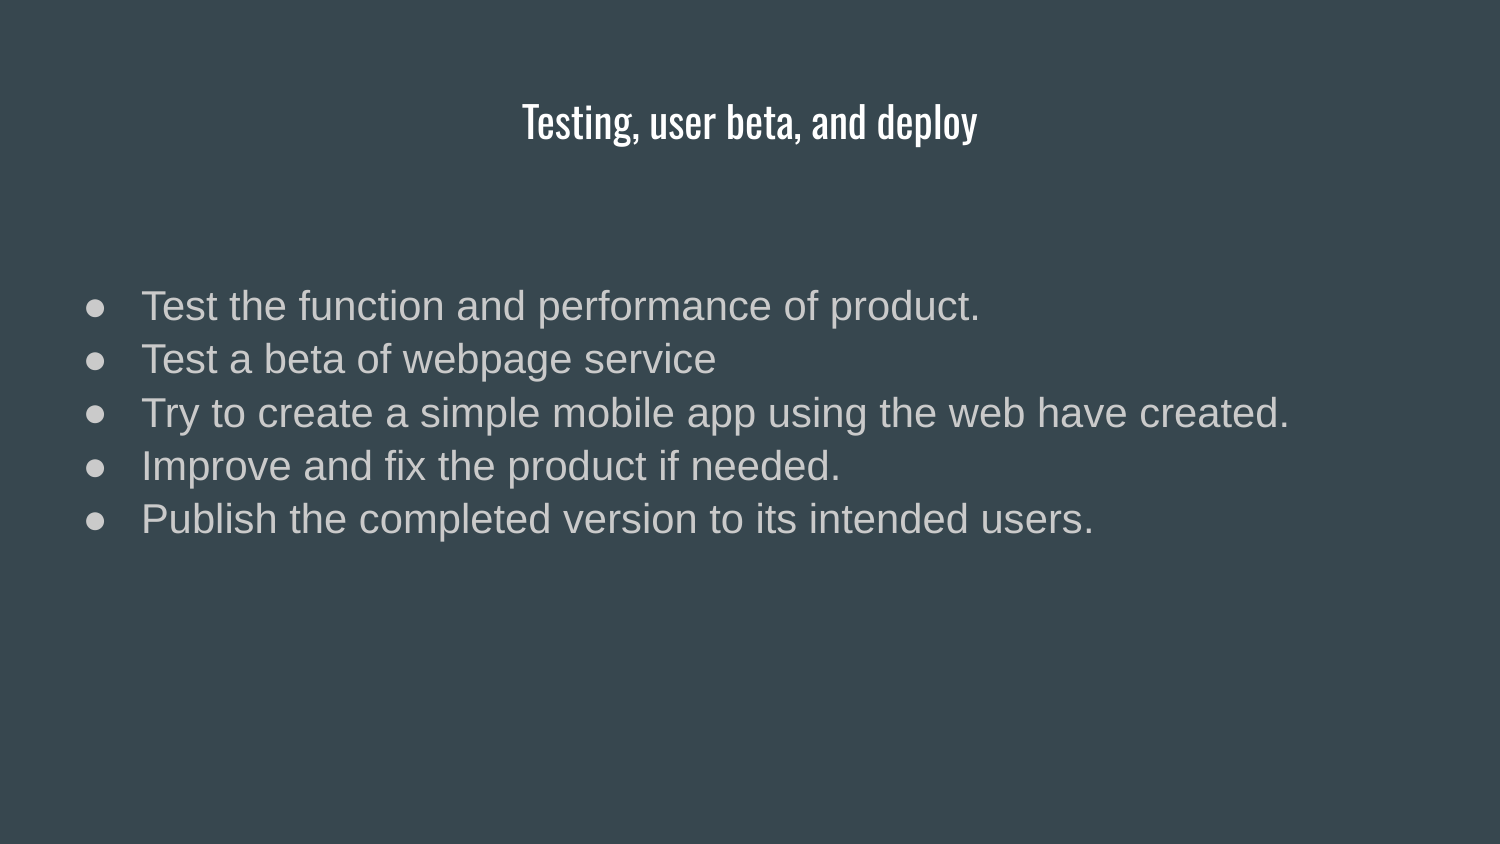

# Testing, user beta, and deploy

Test the function and performance of product.
Test a beta of webpage service
Try to create a simple mobile app using the web have created.
Improve and fix the product if needed.
Publish the completed version to its intended users.